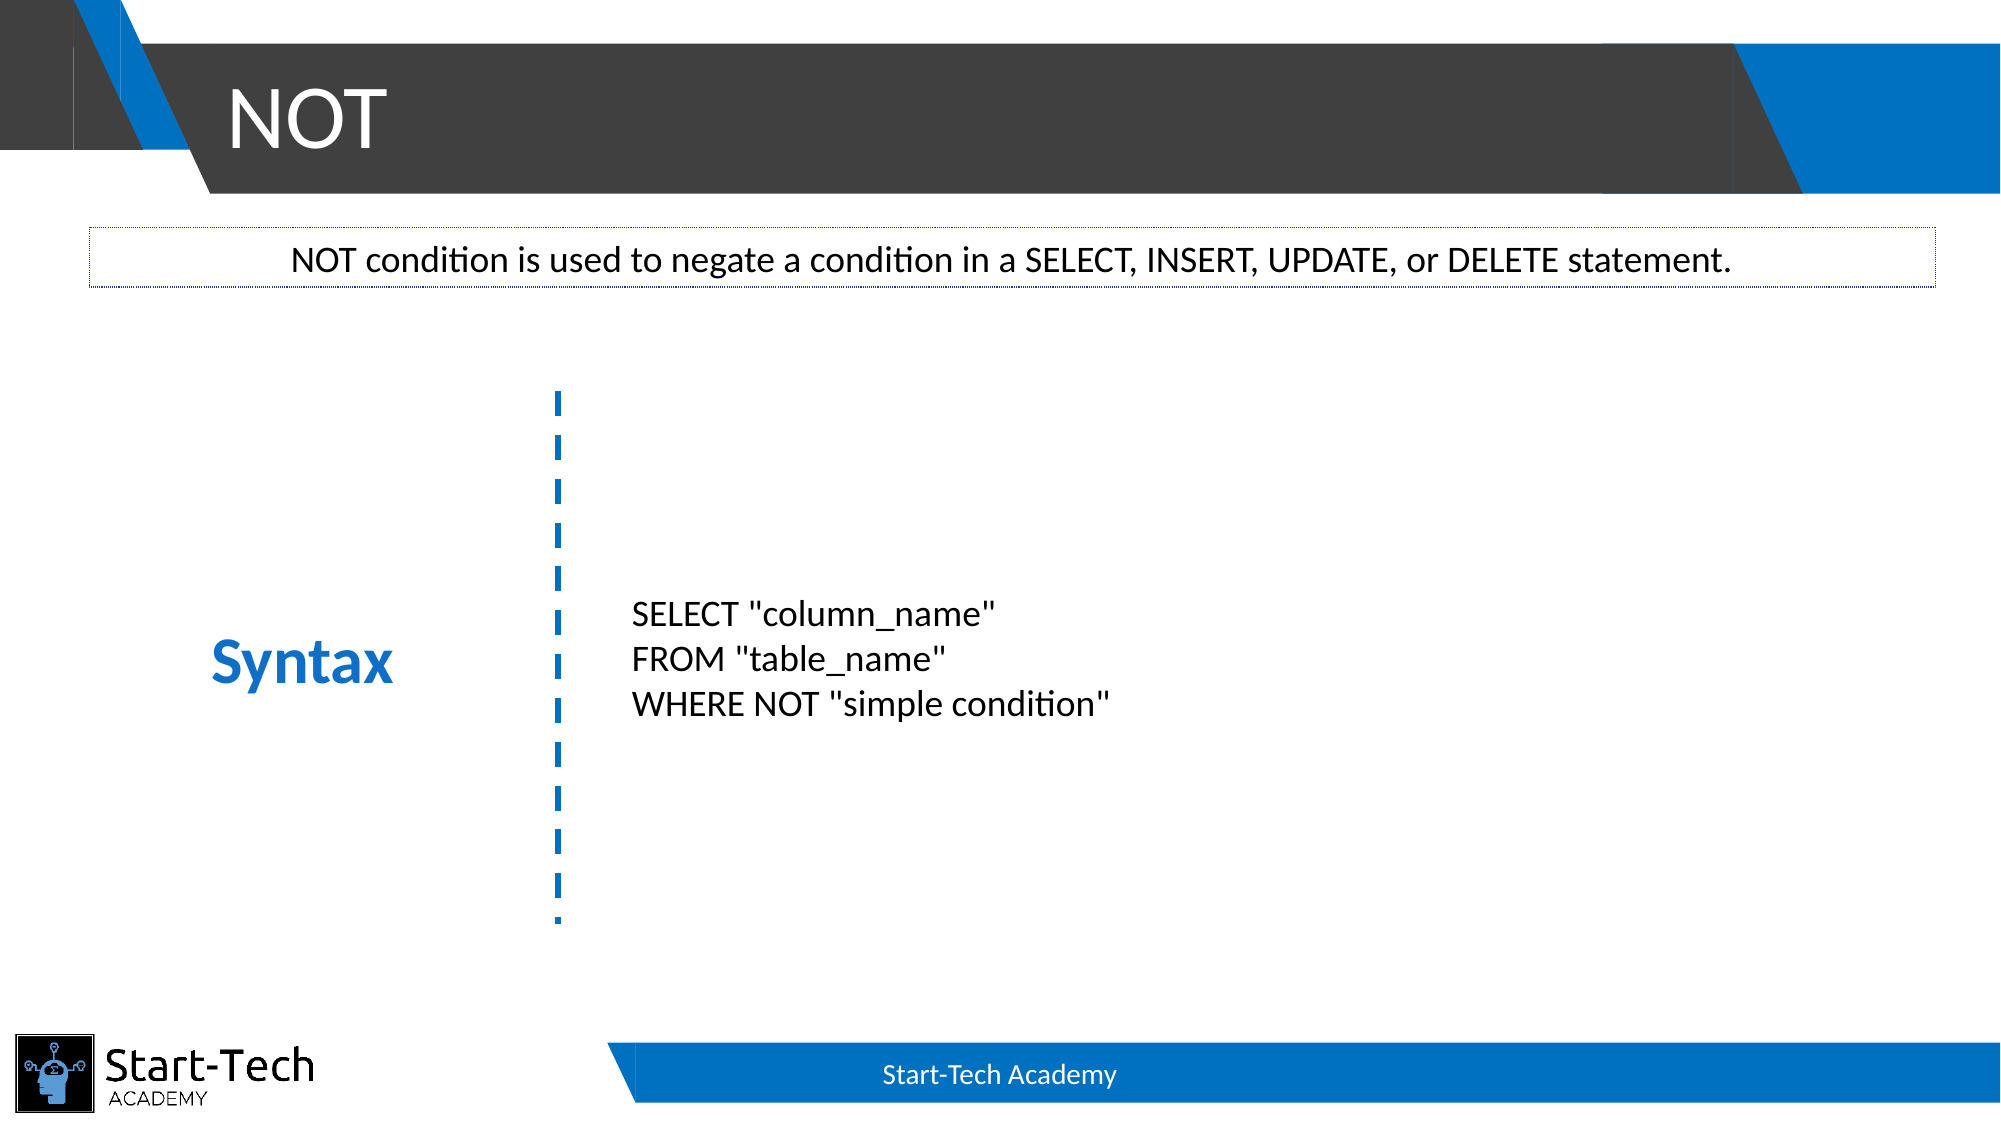

# NOT
NOT condition is used to negate a condition in a SELECT, INSERT, UPDATE, or DELETE statement.
SELECT "column_name"
FROM "table_name"
WHERE NOT "simple condition"
Syntax
Start-Tech Academy